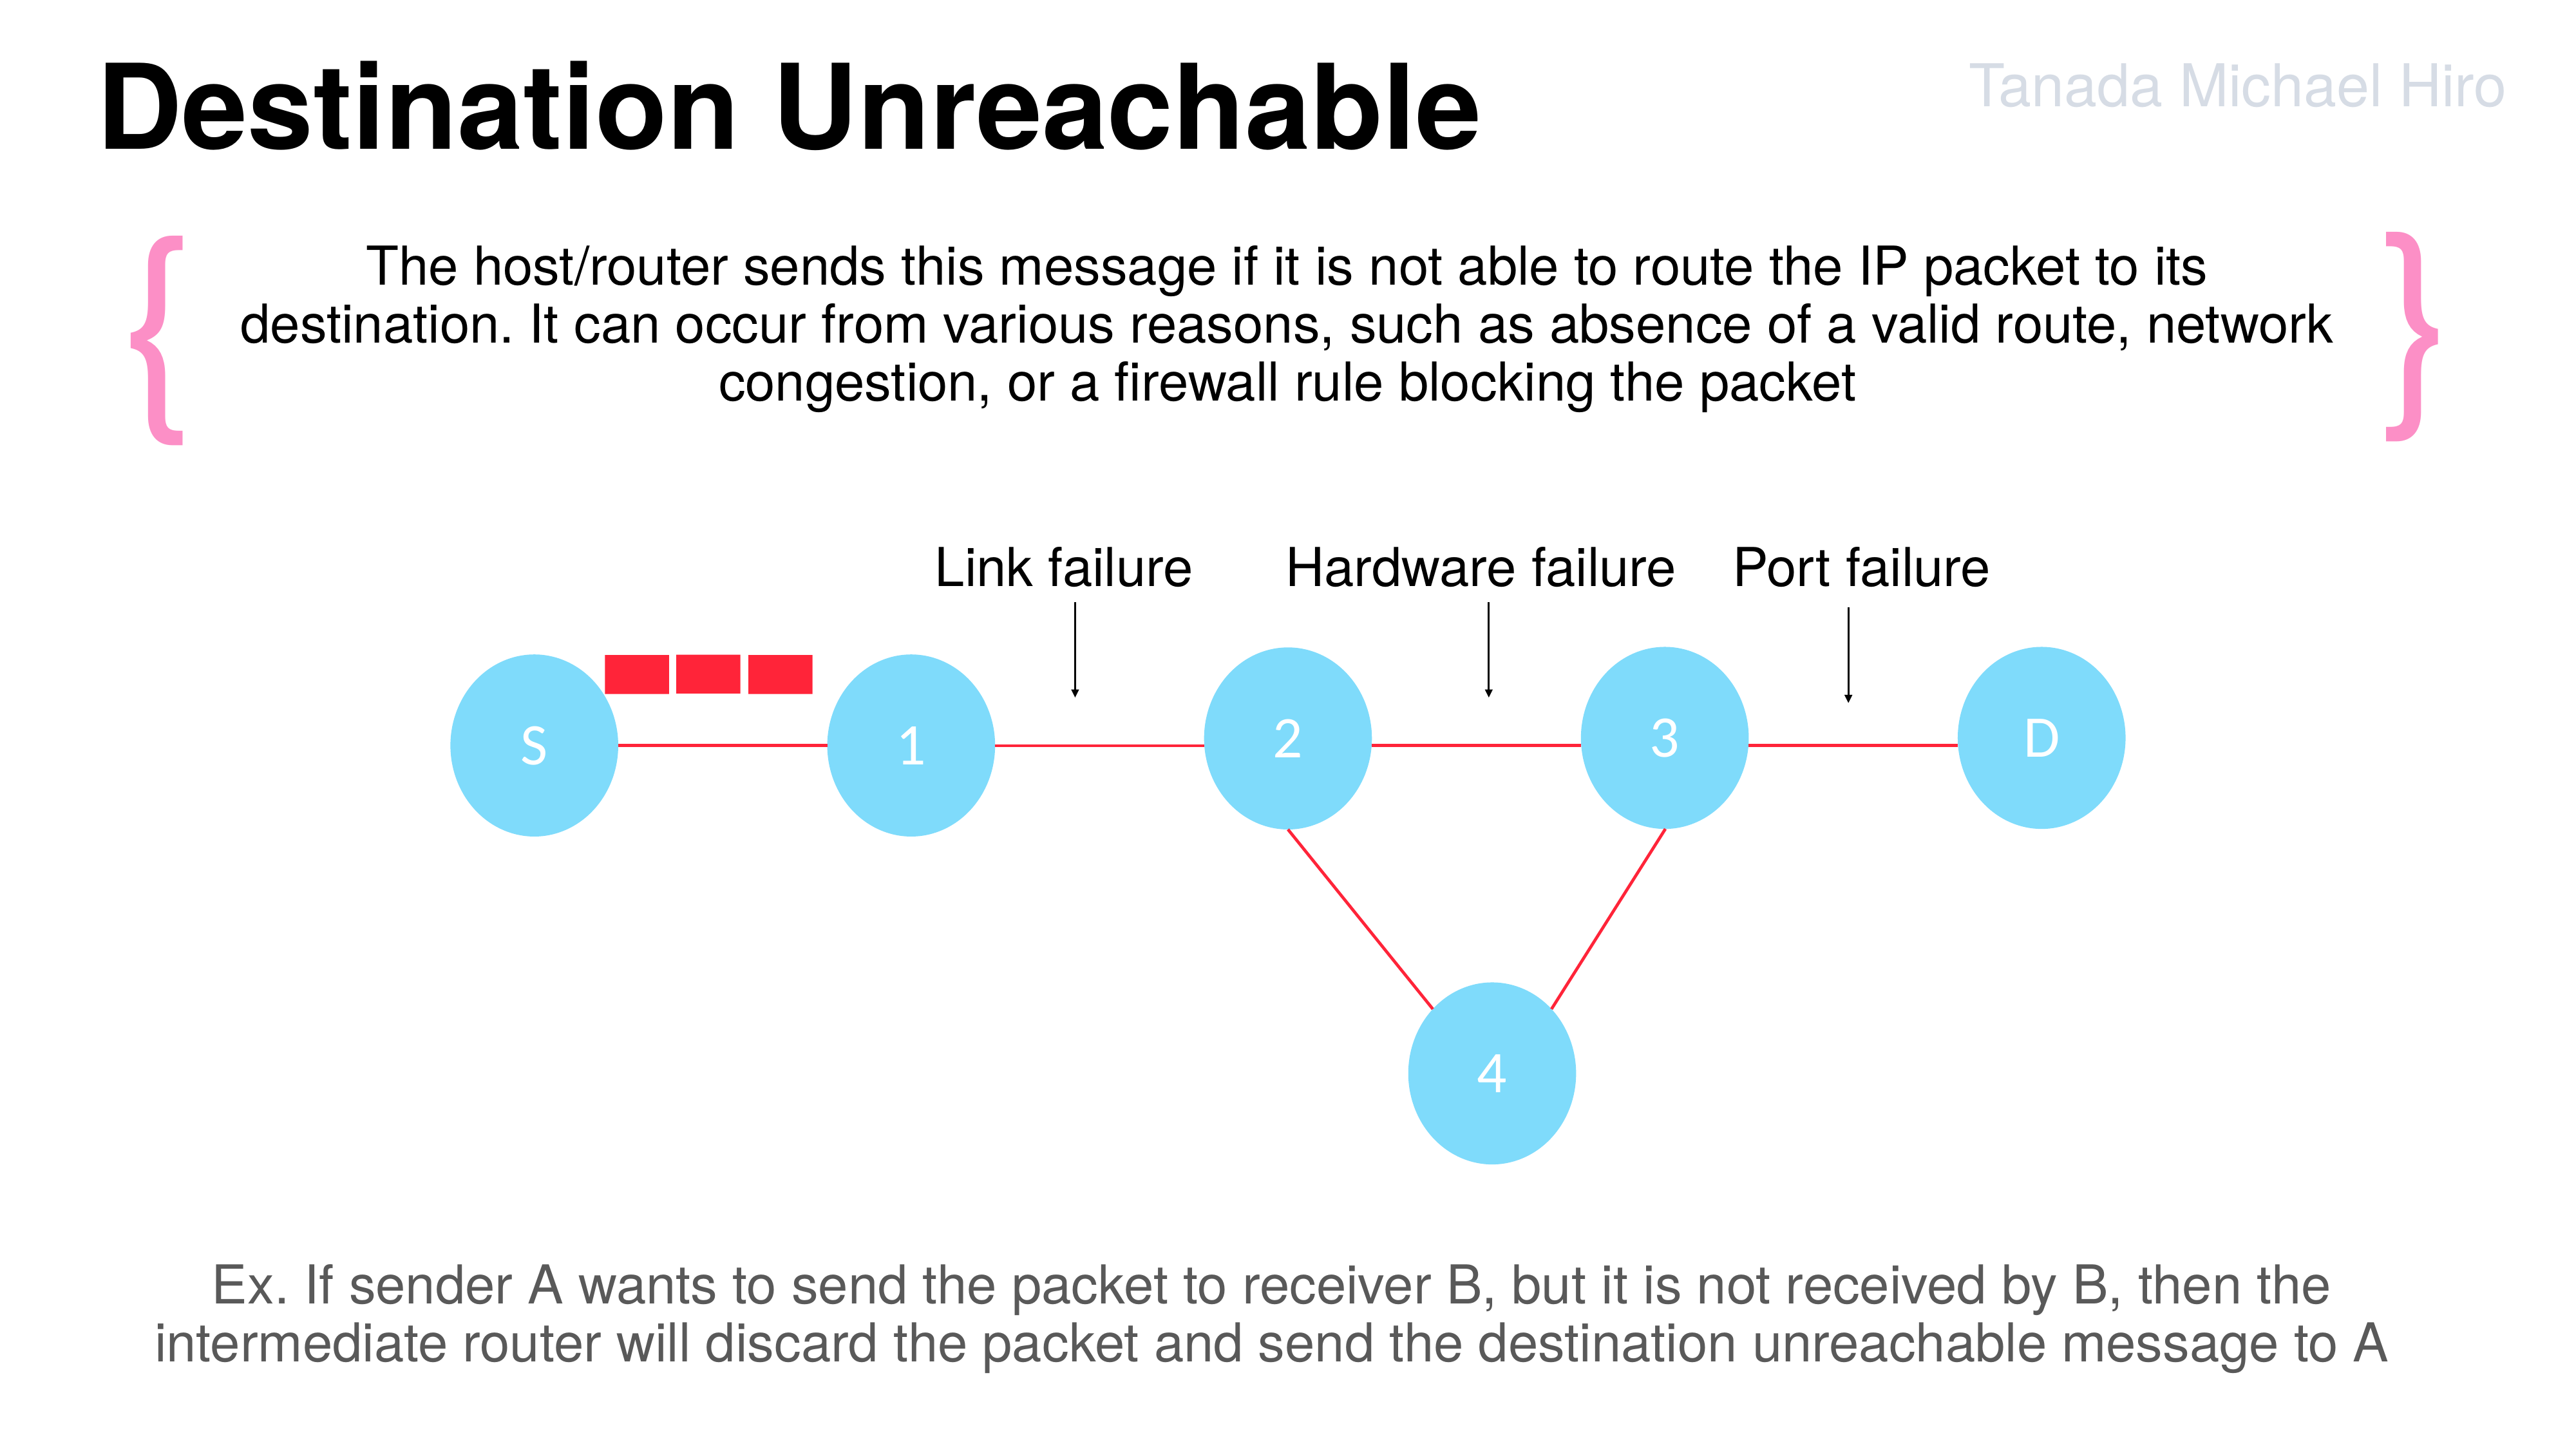

# Destination Unreachable
Tanada Michael Hiro
}
{
The host/router sends this message if it is not able to route the IP packet to its destination. It can occur from various reasons, such as absence of a valid route, network congestion, or a firewall rule blocking the packet
Link failure
Hardware failure
Port failure
3
D
2
1
S

4
Ex. If sender A wants to send the packet to receiver B, but it is not received by B, then the intermediate router will discard the packet and send the destination unreachable message to A